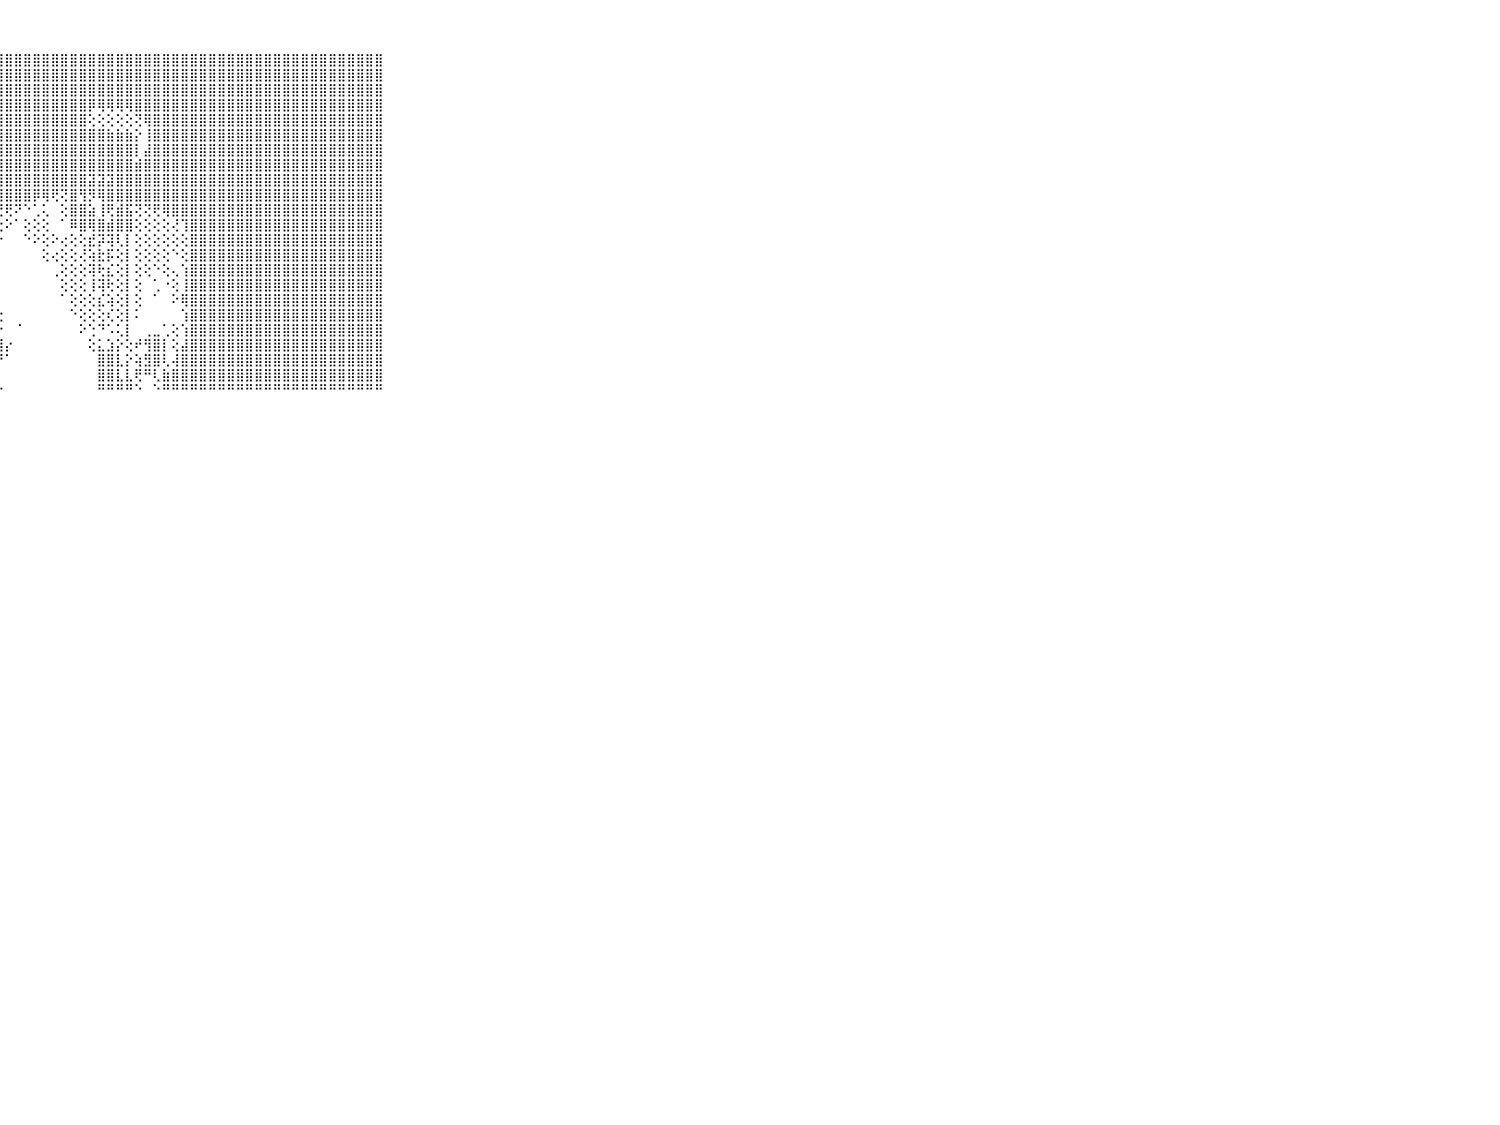

⠀⠀⠀⠀⠀⠀⠀⠀⠀⠀⠀⣿⣿⣿⣿⣿⣿⣿⣿⣿⣿⣿⣿⣿⣿⣿⣿⣿⣿⣿⣿⣿⣿⣿⣿⣿⣿⣿⣿⣿⣿⣿⣿⣿⣿⣿⣿⣿⣿⣿⣿⣿⣿⣿⣿⣿⣿⣿⣿⣿⣿⣿⣿⣿⣿⣿⣿⣿⣿⠀⠀⠀⠀⠀⠀⠀⠀⠀⠀⠀⠀
⠀⠀⠀⠀⠀⠀⠀⠀⠀⠀⠀⣿⣿⣿⣿⣿⣿⣿⣿⣿⣿⣿⣿⣿⣿⣿⣿⣿⣿⣿⣿⣿⣿⣿⣿⣿⣿⣿⣿⣿⣿⣿⣿⣿⣿⣿⣿⣿⣿⣿⣿⣿⣿⣿⣿⣿⣿⣿⣿⣿⣿⣿⣿⣿⣿⣿⣿⣿⣿⠀⠀⠀⠀⠀⠀⠀⠀⠀⠀⠀⠀
⠀⠀⠀⠀⠀⠀⠀⠀⠀⠀⠀⣿⣿⣿⣿⣿⣿⣿⣿⣿⣿⣿⣿⣿⣿⣿⣿⣿⣿⣿⣿⣿⣿⣿⣿⣿⣿⣿⣿⣿⣿⣿⣿⣿⣿⣿⣿⣿⣿⣿⣿⣿⣿⣿⣿⣿⣿⣿⣿⣿⣿⣿⣿⣿⣿⣿⣿⣿⣿⠀⠀⠀⠀⠀⠀⠀⠀⠀⠀⠀⠀
⠀⠀⠀⠀⠀⠀⠀⠀⠀⠀⠀⣿⣿⣿⣿⣿⣿⣿⣿⣿⣿⣿⣿⣿⣿⣿⣿⣿⣿⣿⣿⣿⣿⣿⣿⣿⣿⡿⢿⢿⢿⢿⣿⣿⣿⣿⣿⣿⣿⣿⣿⣿⣿⣿⣿⣿⣿⣿⣿⣿⣿⣿⣿⣿⣿⣿⣿⣿⣿⠀⠀⠀⠀⠀⠀⠀⠀⠀⠀⠀⠀
⠀⠀⠀⠀⠀⠀⠀⠀⠀⠀⠀⣿⣿⣿⣿⣿⣿⣿⣿⣿⣿⣿⣿⣿⣿⣿⣿⣿⣿⣿⣿⣿⣿⣿⣿⣿⣿⢕⢕⢕⢕⢕⢝⢿⣿⣿⣿⣿⣿⣿⣿⣿⣿⣿⣿⣿⣿⣿⣿⣿⣿⣿⣿⣿⣿⣿⣿⣿⣿⠀⠀⠀⠀⠀⠀⠀⠀⠀⠀⠀⠀
⠀⠀⠀⠀⠀⠀⠀⠀⠀⠀⠀⣿⣿⣿⣿⣿⣿⣿⣿⣿⣿⣿⣿⣿⣿⣿⣿⣿⣿⣿⣿⣿⣿⣿⣿⣿⣿⣿⣿⣷⣷⣷⡕⢸⣿⣿⣿⣿⣿⣿⣿⣿⣿⣿⣿⣿⣿⣿⣿⣿⣿⣿⣿⣿⣿⣿⣿⣿⣿⠀⠀⠀⠀⠀⠀⠀⠀⠀⠀⠀⠀
⠀⠀⠀⠀⠀⠀⠀⠀⠀⠀⠀⣿⣿⣿⣿⣿⣿⣿⣿⣿⣿⣿⣿⣿⣿⣿⣿⣿⣿⣿⣿⣿⣿⣿⣿⣿⣿⣿⣿⣿⣿⣿⡇⣼⣿⣿⣿⣿⣿⣿⣿⣿⣿⣿⣿⣿⣿⣿⣿⣿⣿⣿⣿⣿⣿⣿⣿⣿⣿⠀⠀⠀⠀⠀⠀⠀⠀⠀⠀⠀⠀
⠀⠀⠀⠀⠀⠀⠀⠀⠀⠀⠀⣿⣿⣿⣿⣿⣿⣿⣿⣿⣿⣿⣿⣿⣿⣿⣿⣿⣿⣿⣿⣿⣿⣿⣿⣿⣿⣿⣿⣿⣿⣿⣾⣿⣿⣿⣿⣿⣿⣿⣿⣿⣿⣿⣿⣿⣿⣿⣿⣿⣿⣿⣿⣿⣿⣿⣿⣿⣿⠀⠀⠀⠀⠀⠀⠀⠀⠀⠀⠀⠀
⠀⠀⠀⠀⠀⠀⠀⠀⠀⠀⠀⣿⣿⣿⣿⣿⣿⣿⣿⣿⣿⣿⣿⣿⣿⣿⣿⣿⣿⣿⣿⣿⣿⣿⣿⣿⣿⣽⣽⣽⣿⣿⣿⣿⣿⣿⣿⣿⣿⣿⣿⣿⣿⣿⣿⣿⣿⣿⣿⣿⣿⣿⣿⣿⣿⣿⣿⣿⣿⠀⠀⠀⠀⠀⠀⠀⠀⠀⠀⠀⠀
⠀⠀⠀⠀⠀⠀⠀⠀⠀⠀⠀⣿⣿⣿⣿⣿⣿⣿⣿⣿⣿⣿⣿⣿⣿⣿⣿⣿⣿⣿⣿⡿⢿⢟⢝⣿⢻⡻⢿⣿⣿⣿⣿⣿⣿⣿⣿⣿⣿⣿⣿⣿⣿⣿⣿⣿⣿⣿⣿⣿⣿⣿⣿⣿⣿⣿⣿⣿⣿⠀⠀⠀⠀⠀⠀⠀⠀⠀⠀⠀⠀
⠀⠀⠀⠀⠀⠀⠀⠀⠀⠀⠀⣿⣿⣿⣿⣿⣿⣿⣿⣿⣿⣿⣿⣿⣿⣿⣿⢟⢟⠝⠑⢁⢅⠀⢕⣿⣿⣵⢸⢟⣾⣯⢝⢝⢟⢿⣿⣿⣿⣿⣿⣿⣿⣿⣿⣿⣿⣿⣿⣿⣿⣿⣿⣿⣿⣿⣿⣿⣿⠀⠀⠀⠀⠀⠀⠀⠀⠀⠀⠀⠀
⠀⠀⠀⠀⠀⠀⠀⠀⠀⠀⠀⣿⣿⣿⣿⣿⣿⣿⣿⣿⣿⣿⣿⣿⣿⣿⡇⢕⠕⠁⢕⢕⢕⠀⠁⠿⣿⢿⣿⣾⣿⣿⢕⢕⢕⢕⢜⢹⣿⣿⣿⣿⣿⣿⣿⣿⣿⣿⣿⣿⣿⣿⣿⣿⣿⣿⣿⣿⣿⠀⠀⠀⠀⠀⠀⠀⠀⠀⠀⠀⠀
⠀⠀⠀⠀⠀⠀⠀⠀⠀⠀⠀⣿⣿⣿⣿⣿⣿⣿⣿⣿⣿⣿⣿⣿⣿⣿⢕⠐⠀⠀⠑⠕⢕⠕⢔⢕⢕⣞⡽⢽⢇⡇⢕⢕⢕⢕⢕⢕⣿⣿⣿⣿⣿⣿⣿⣿⣿⣿⣿⣿⣿⣿⣿⣿⣿⣿⣿⣿⣿⠀⠀⠀⠀⠀⠀⠀⠀⠀⠀⠀⠀
⠀⠀⠀⠀⠀⠀⠀⠀⠀⠀⠀⣿⣿⣿⣿⣿⣿⣿⣿⣿⣿⣿⣿⣿⣿⣿⢕⠀⠀⠀⠀⠀⢕⢔⢕⢕⢜⢵⣗⡯⢕⡇⢕⢕⢕⢕⠑⢕⣿⣿⣿⣿⣿⣿⣿⣿⣿⣿⣿⣿⣿⣿⣿⣿⣿⣿⣿⣿⣿⠀⠀⠀⠀⠀⠀⠀⠀⠀⠀⠀⠀
⠀⠀⠀⠀⠀⠀⠀⠀⠀⠀⠀⣿⣿⣿⣿⣿⣿⣿⣿⣿⣿⣿⣿⣿⣿⣿⢑⠀⠀⠀⠀⠀⠀⢀⢕⢕⢕⢽⢗⣎⢕⡇⢕⢕⠑⢕⢄⢱⣿⣿⣿⣿⣿⣿⣿⣿⣿⣿⣿⣿⣿⣿⣿⣿⣿⣿⣿⣿⣿⠀⠀⠀⠀⠀⠀⠀⠀⠀⠀⠀⠀
⠀⠀⠀⠀⠀⠀⠀⠀⠀⠀⠀⣿⣿⣿⣿⣿⣿⣿⣿⣿⣿⣿⣿⣿⣿⢏⠁⠀⠀⠀⠀⠀⠀⠀⢕⢕⢕⢸⢽⢗⢕⡇⢕⠀⢁⠐⢕⢸⣿⣿⣿⣿⣿⣿⣿⣿⣿⣿⣿⣿⣿⣿⣿⣿⣿⣿⣿⣿⣿⠀⠀⠀⠀⠀⠀⠀⠀⠀⠀⠀⠀
⠀⠀⠀⠀⠀⠀⠀⠀⠀⠀⠀⣿⣿⣿⣿⣿⣿⣿⣿⣿⣿⣿⣿⣿⣿⡕⠀⠀⠀⠀⠀⠀⠀⠀⠁⢕⢕⢕⣎⢵⢕⡇⢕⠀⠁⠀⠕⢿⣿⣿⣿⣿⣿⣿⣿⣿⣿⣿⣿⣿⣿⣿⣿⣿⣿⣿⣿⣿⣿⠀⠀⠀⠀⠀⠀⠀⠀⠀⠀⠀⠀
⠀⠀⠀⠀⠀⠀⠀⠀⠀⠀⠀⣿⣿⣿⣿⣿⣿⣿⣿⣿⣿⣿⣿⣿⡿⢕⡕⢔⠀⠀⠀⠀⠀⠀⠀⠑⢕⢕⢕⢎⢕⡇⠅⠀⠀⠀⠀⢱⣿⣿⣿⣿⣿⣿⣿⣿⣿⣿⣿⣿⣿⣿⣿⣿⣿⣿⣿⣿⣿⠀⠀⠀⠀⠀⠀⠀⠀⠀⠀⠀⠀
⠀⠀⠀⠀⠀⠀⠀⠀⠀⠀⠀⣿⣿⣿⣿⣿⣿⣿⣿⣿⣿⣿⣿⣿⣿⣿⣷⡕⠀⠈⠀⠀⠀⠀⠀⠀⠕⢑⠙⠡⢅⡇⠀⢀⣀⢁⢕⢱⣿⣿⣿⣿⣿⣿⣿⣿⣿⣿⣿⣿⣿⣿⣿⣿⣿⣿⣿⣿⣿⠀⠀⠀⠀⠀⠀⠀⠀⠀⠀⠀⠀
⠀⠀⠀⠀⠀⠀⠀⠀⠀⠀⠀⣿⣿⣿⣿⣿⣿⣿⣿⣿⣿⣿⣿⣿⣿⣿⣿⣿⡔⠀⠀⠀⠀⠀⠀⠀⠀⢕⣅⣱⡕⢕⠞⢻⣿⡇⢕⣼⣿⣿⣿⣿⣿⣿⣿⣿⣿⣿⣿⣿⣿⣿⣿⣿⣿⣿⣿⣿⣿⠀⠀⠀⠀⠀⠀⠀⠀⠀⠀⠀⠀
⠀⠀⠀⠀⠀⠀⠀⠀⠀⠀⠀⣿⣿⣿⣿⣿⣿⣿⣿⣿⣿⣿⣿⣿⣿⣿⣿⡟⠁⠀⠀⠀⠀⠀⠀⠀⠀⠀⣿⣿⣇⡕⢵⣻⣿⢇⢼⣿⣿⣿⣿⣿⣿⣿⣿⣿⣿⣿⣿⣿⣿⣿⣿⣿⣿⣿⣿⣿⣿⠀⠀⠀⠀⠀⠀⠀⠀⠀⠀⠀⠀
⠀⠀⠀⠀⠀⠀⠀⠀⠀⠀⠀⣿⣿⣿⣿⣿⣿⣿⣿⣿⣿⣿⣿⣿⣿⣿⣿⡇⠀⠀⠀⠀⠀⠀⠀⠀⠀⠀⣿⣿⣇⣇⢟⠛⢇⣷⣿⣿⣿⣿⣿⣿⣿⣿⣿⣿⣿⣿⣿⣿⣿⣿⣿⣿⣿⣿⣿⣿⣿⠀⠀⠀⠀⠀⠀⠀⠀⠀⠀⠀⠀
⠀⠀⠀⠀⠀⠀⠀⠀⠀⠀⠀⠛⠛⠛⠛⠛⠛⠛⠛⠛⠛⠛⠛⠛⠛⠛⠛⠑⠀⠀⠀⠀⠀⠀⠀⠀⠀⠀⠛⠛⠛⠛⠑⠀⠑⠛⠛⠛⠛⠛⠛⠛⠛⠛⠛⠛⠛⠛⠛⠛⠛⠛⠛⠛⠛⠛⠛⠛⠛⠀⠀⠀⠀⠀⠀⠀⠀⠀⠀⠀⠀